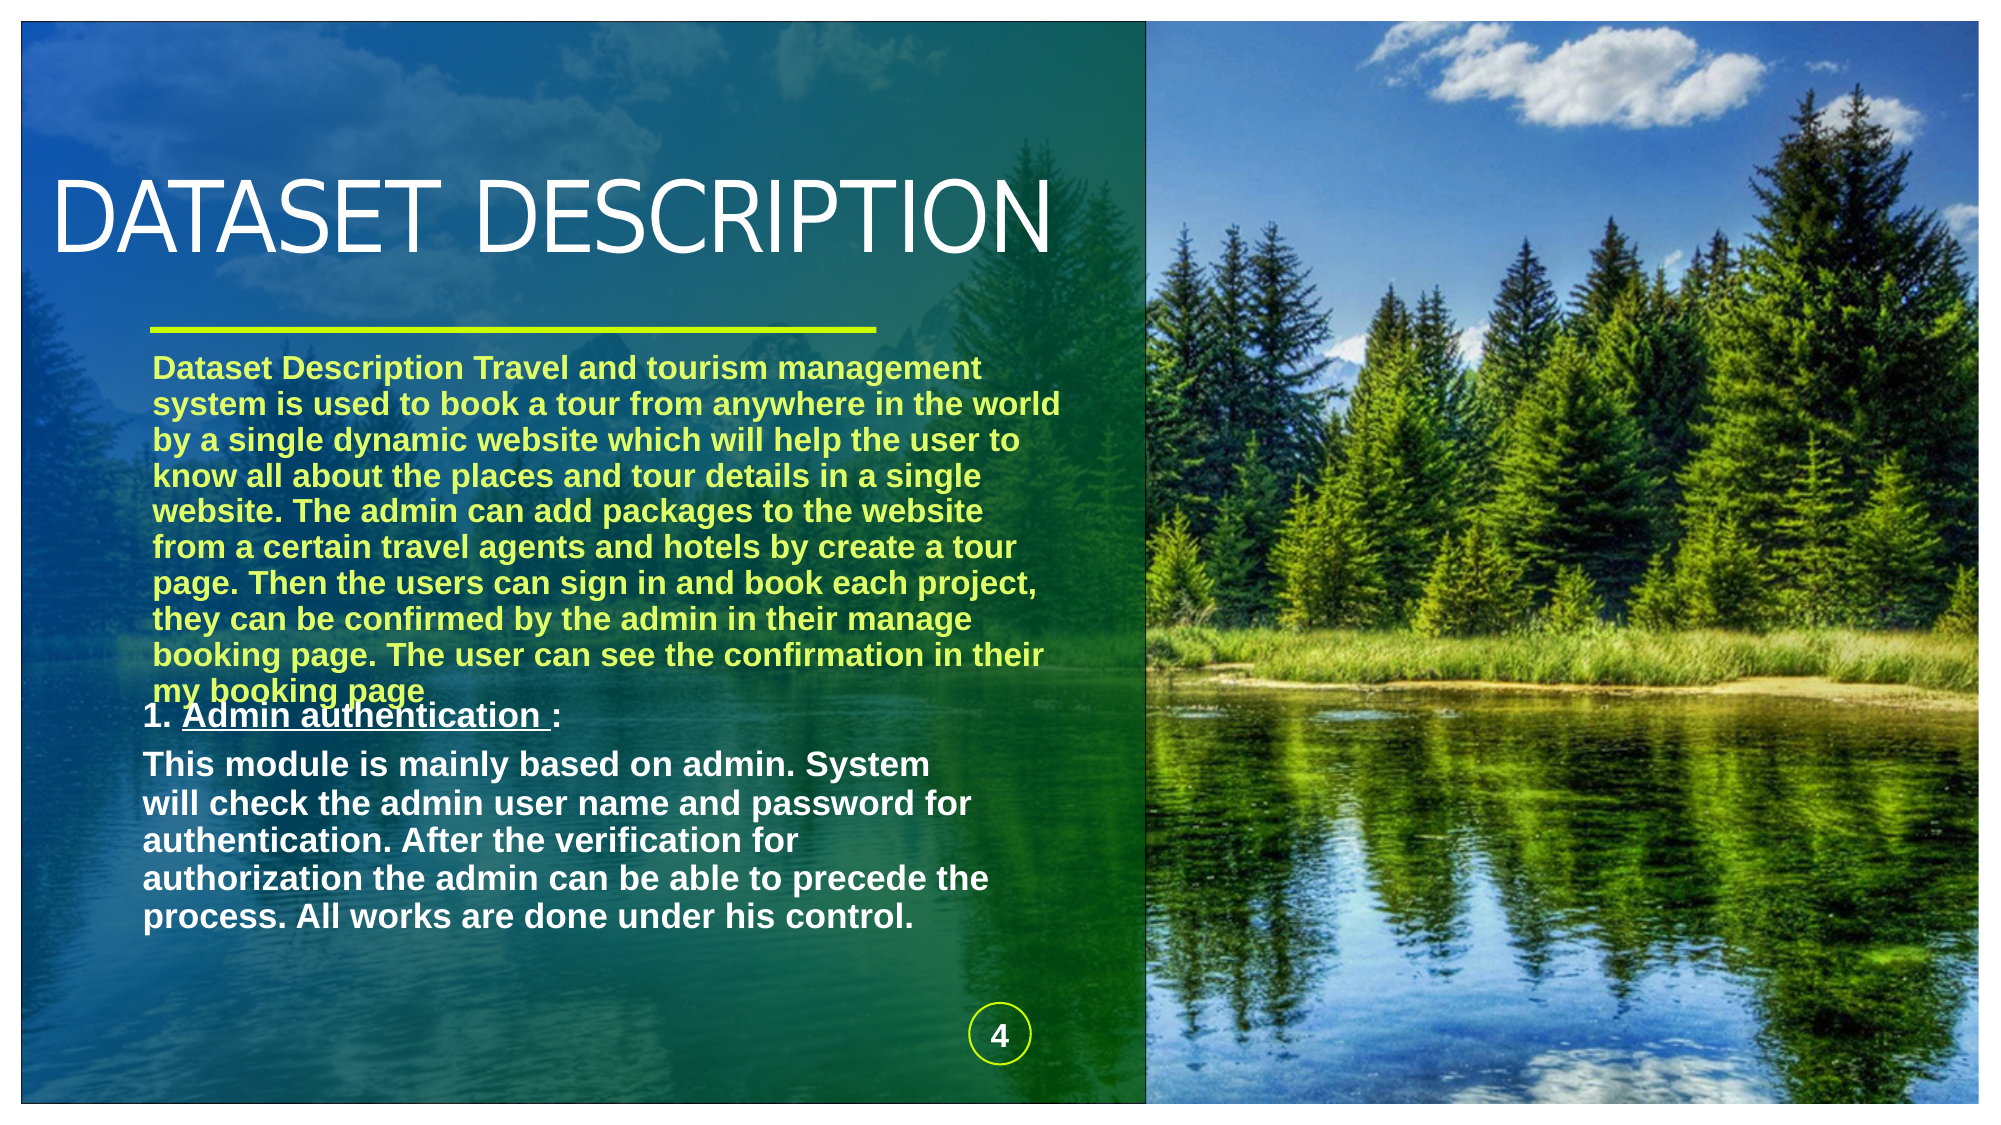

# DATASET DESCRIPTION
Dataset Description Travel and tourism management system is used to book a tour from anywhere in the world by a single dynamic website which will help the user to know all about the places and tour details in a single website. The admin can add packages to the website from a certain travel agents and hotels by create a tour page. Then the users can sign in and book each project, they can be confirmed by the admin in their manage booking page. The user can see the confirmation in their my booking page
1. Admin authentication :
This module is mainly based on admin. System will check the admin user name and password for authentication. After the verification for authorization the admin can be able to precede the process. All works are done under his control.
4